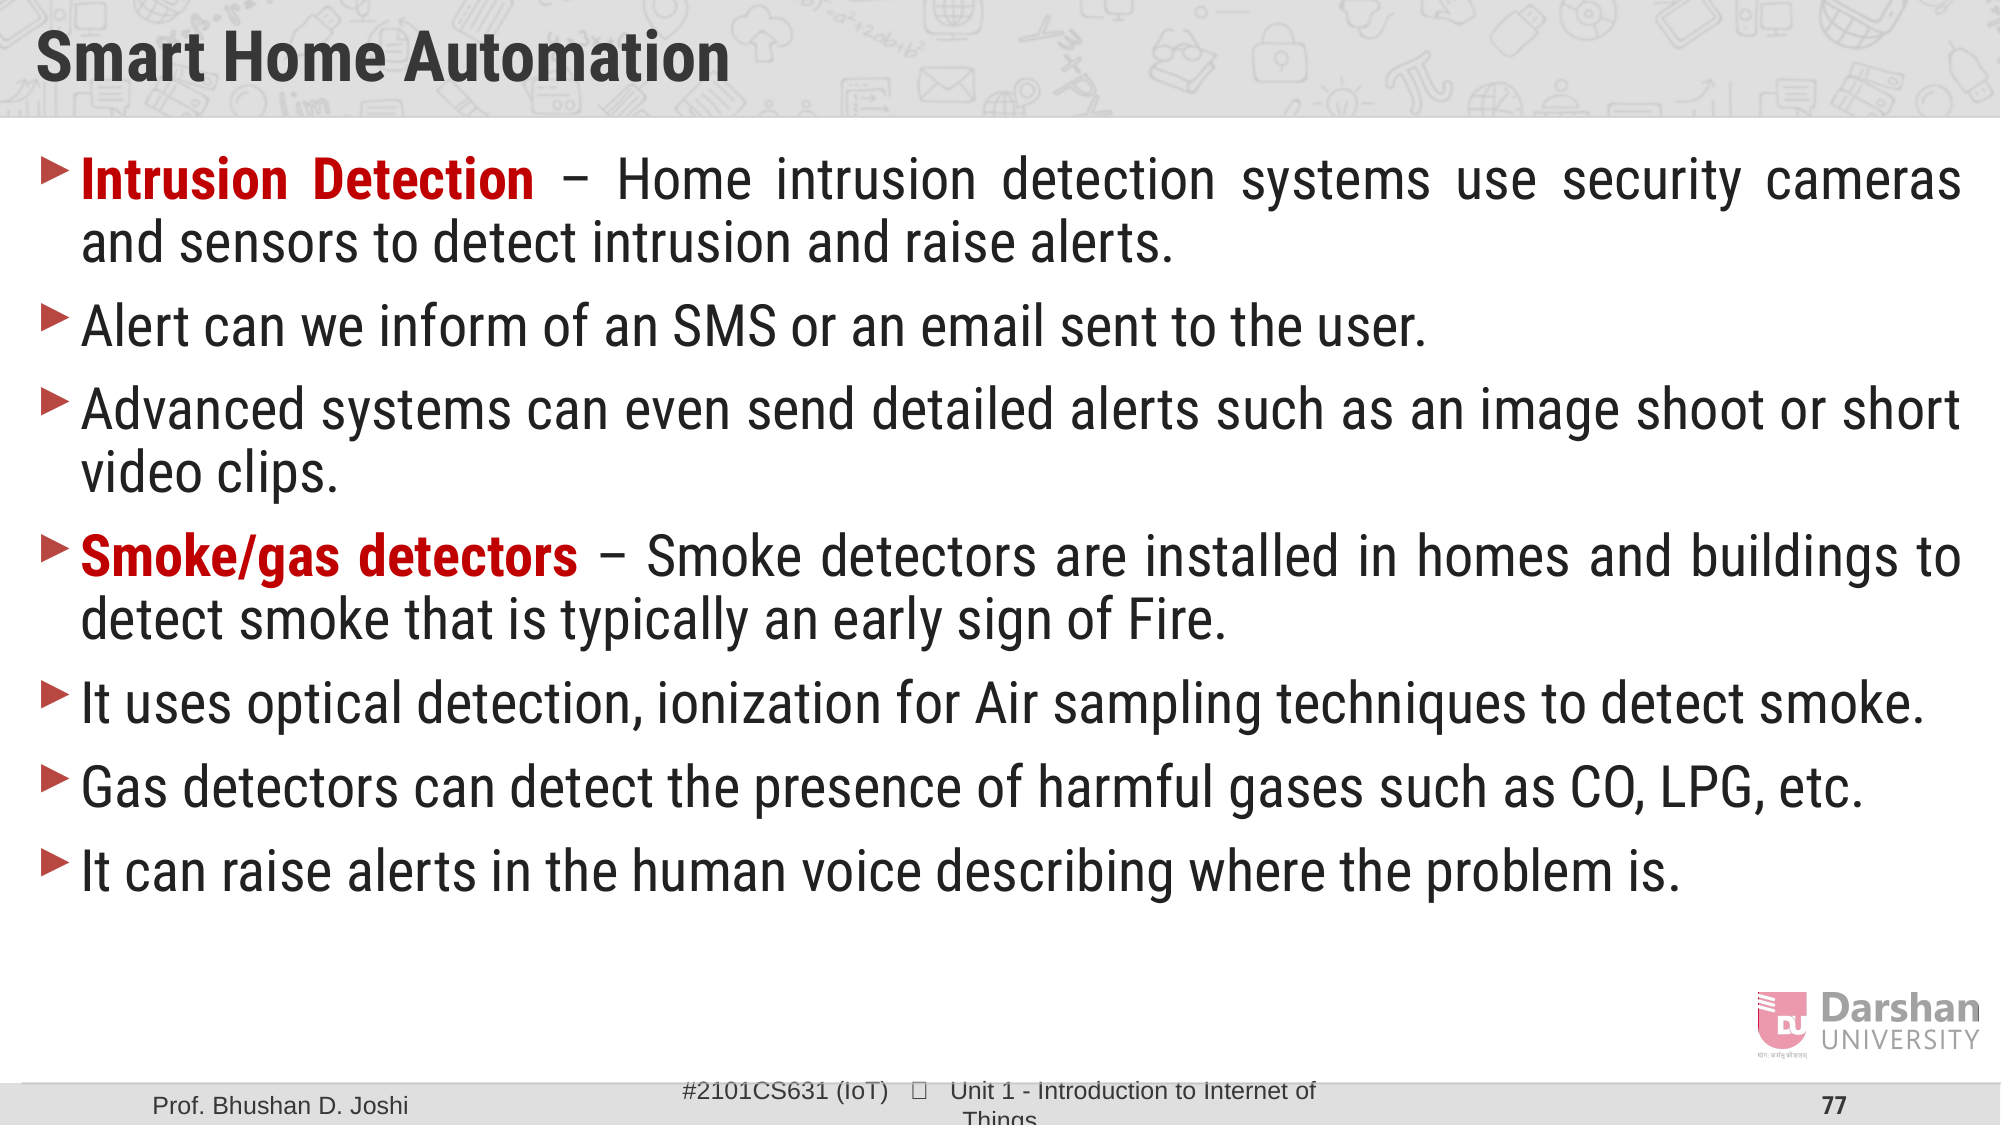

# Smart Home Automation
Intrusion Detection – Home intrusion detection systems use security cameras and sensors to detect intrusion and raise alerts.
Alert can we inform of an SMS or an email sent to the user.
Advanced systems can even send detailed alerts such as an image shoot or short video clips.
Smoke/gas detectors – Smoke detectors are installed in homes and buildings to detect smoke that is typically an early sign of Fire.
It uses optical detection, ionization for Air sampling techniques to detect smoke.
Gas detectors can detect the presence of harmful gases such as CO, LPG, etc.
It can raise alerts in the human voice describing where the problem is.